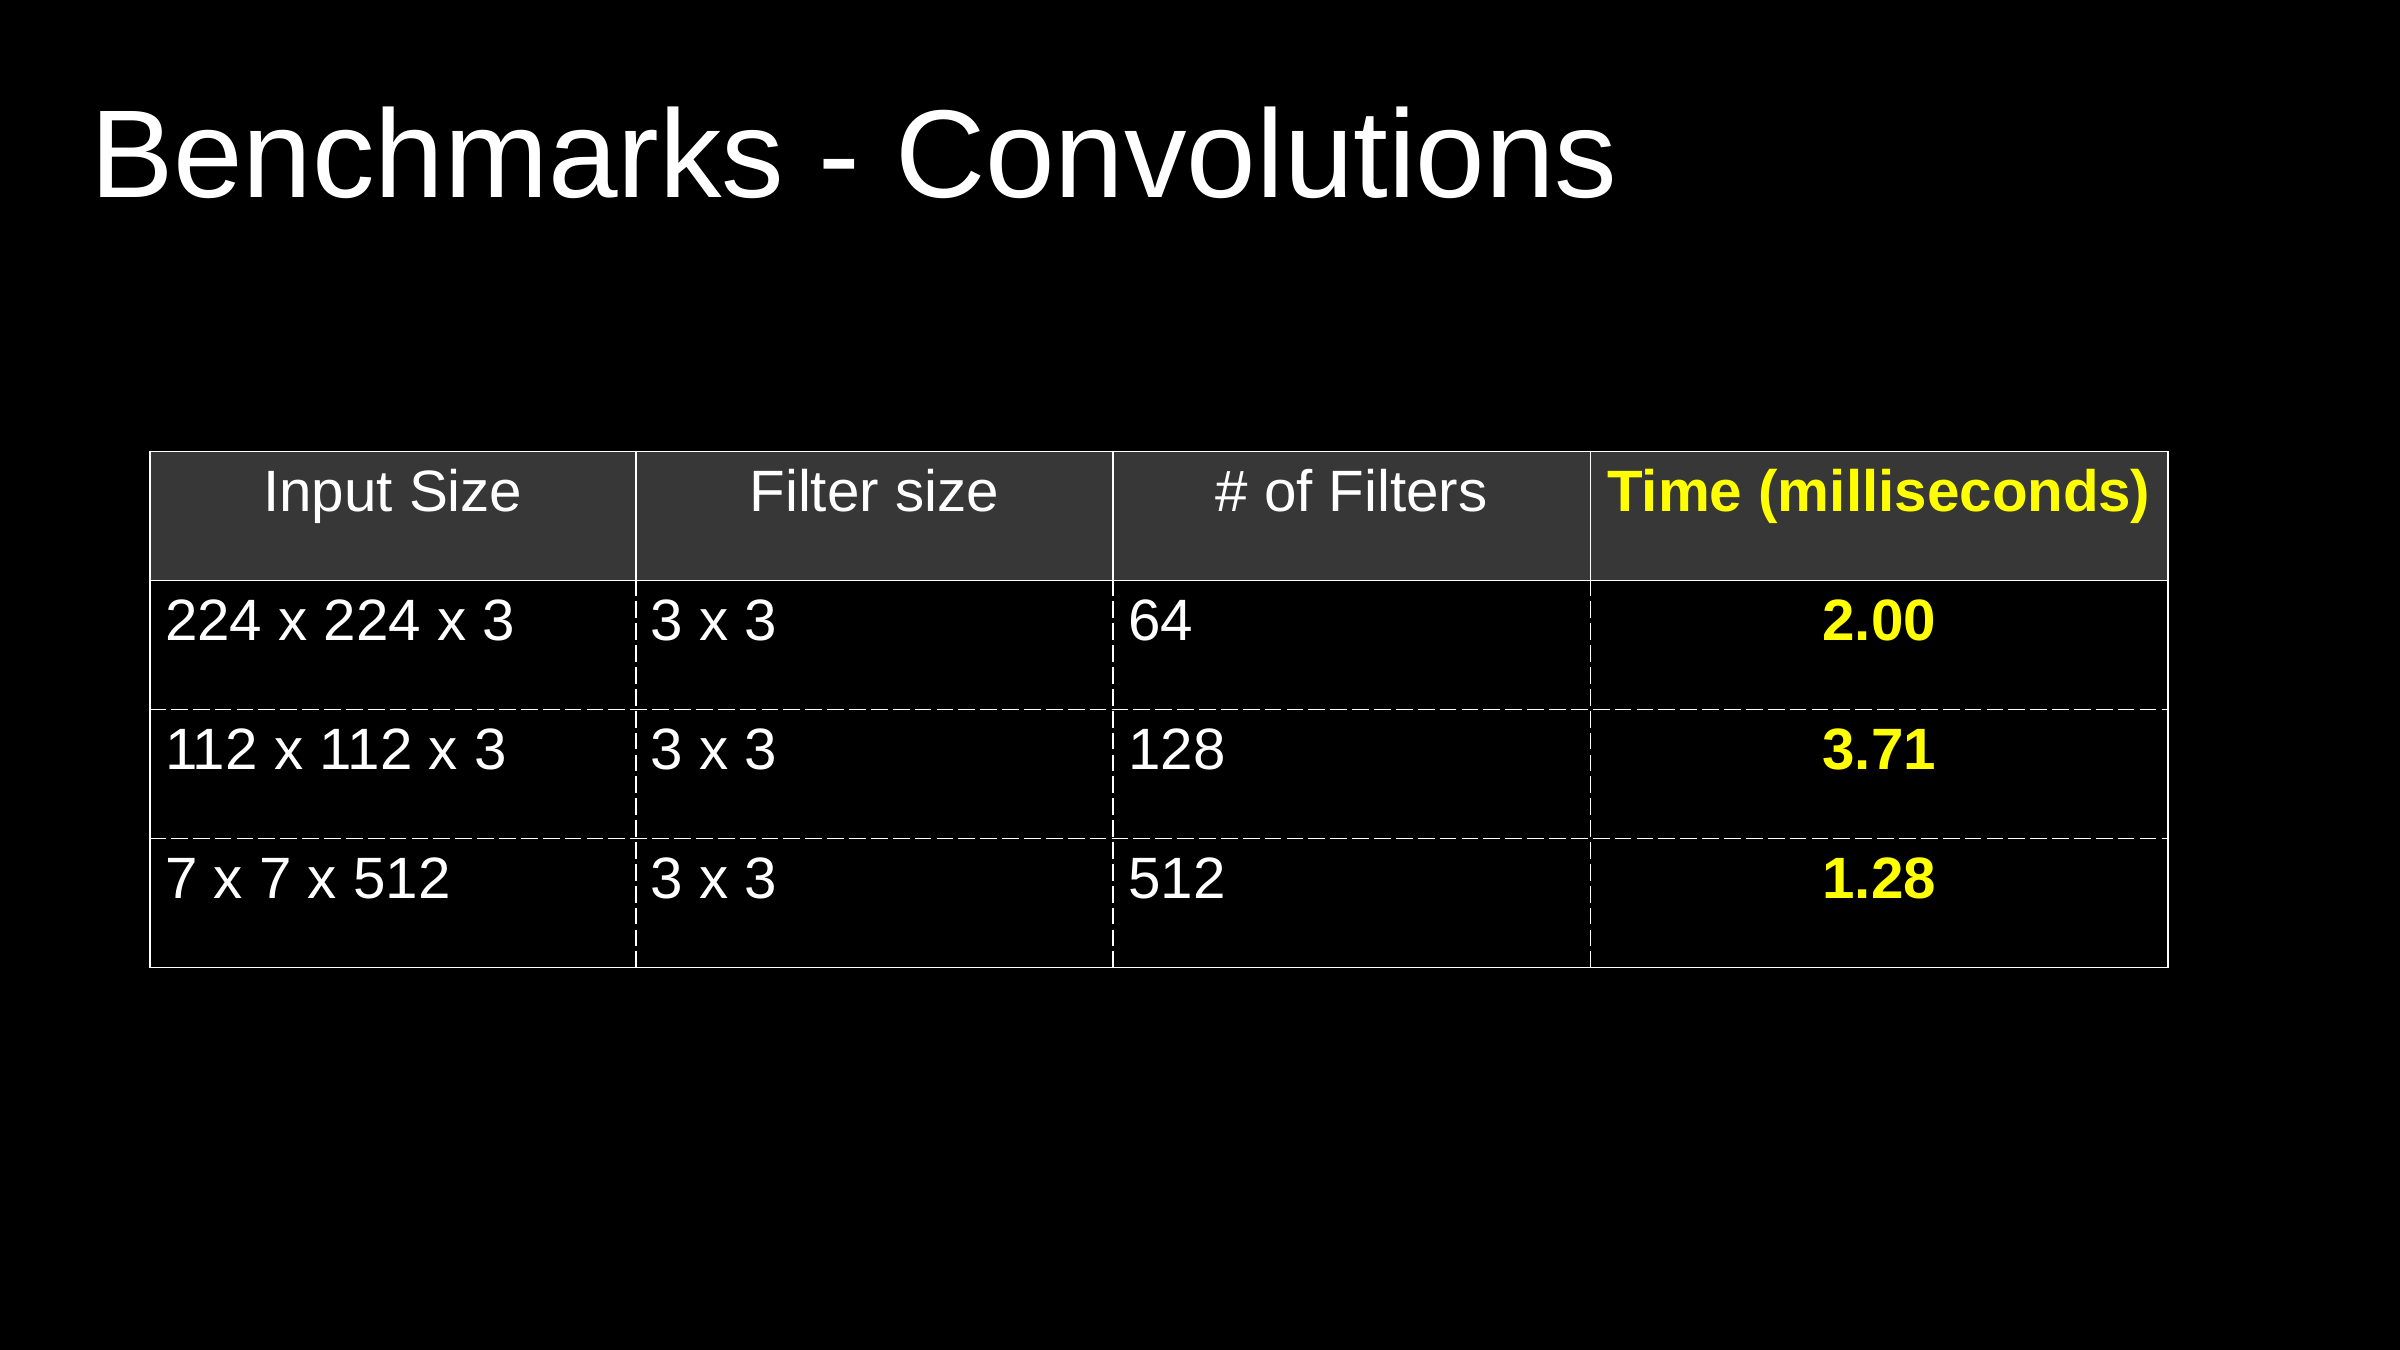

# Benchmarks - Convolutions
| Input Size | Filter size | # of Filters | Time (milliseconds) |
| --- | --- | --- | --- |
| 224 x 224 x 3 | 3 x 3 | 64 | 2.00 |
| 112 x 112 x 3 | 3 x 3 | 128 | 3.71 |
| 7 x 7 x 512 | 3 x 3 | 512 | 1.28 |